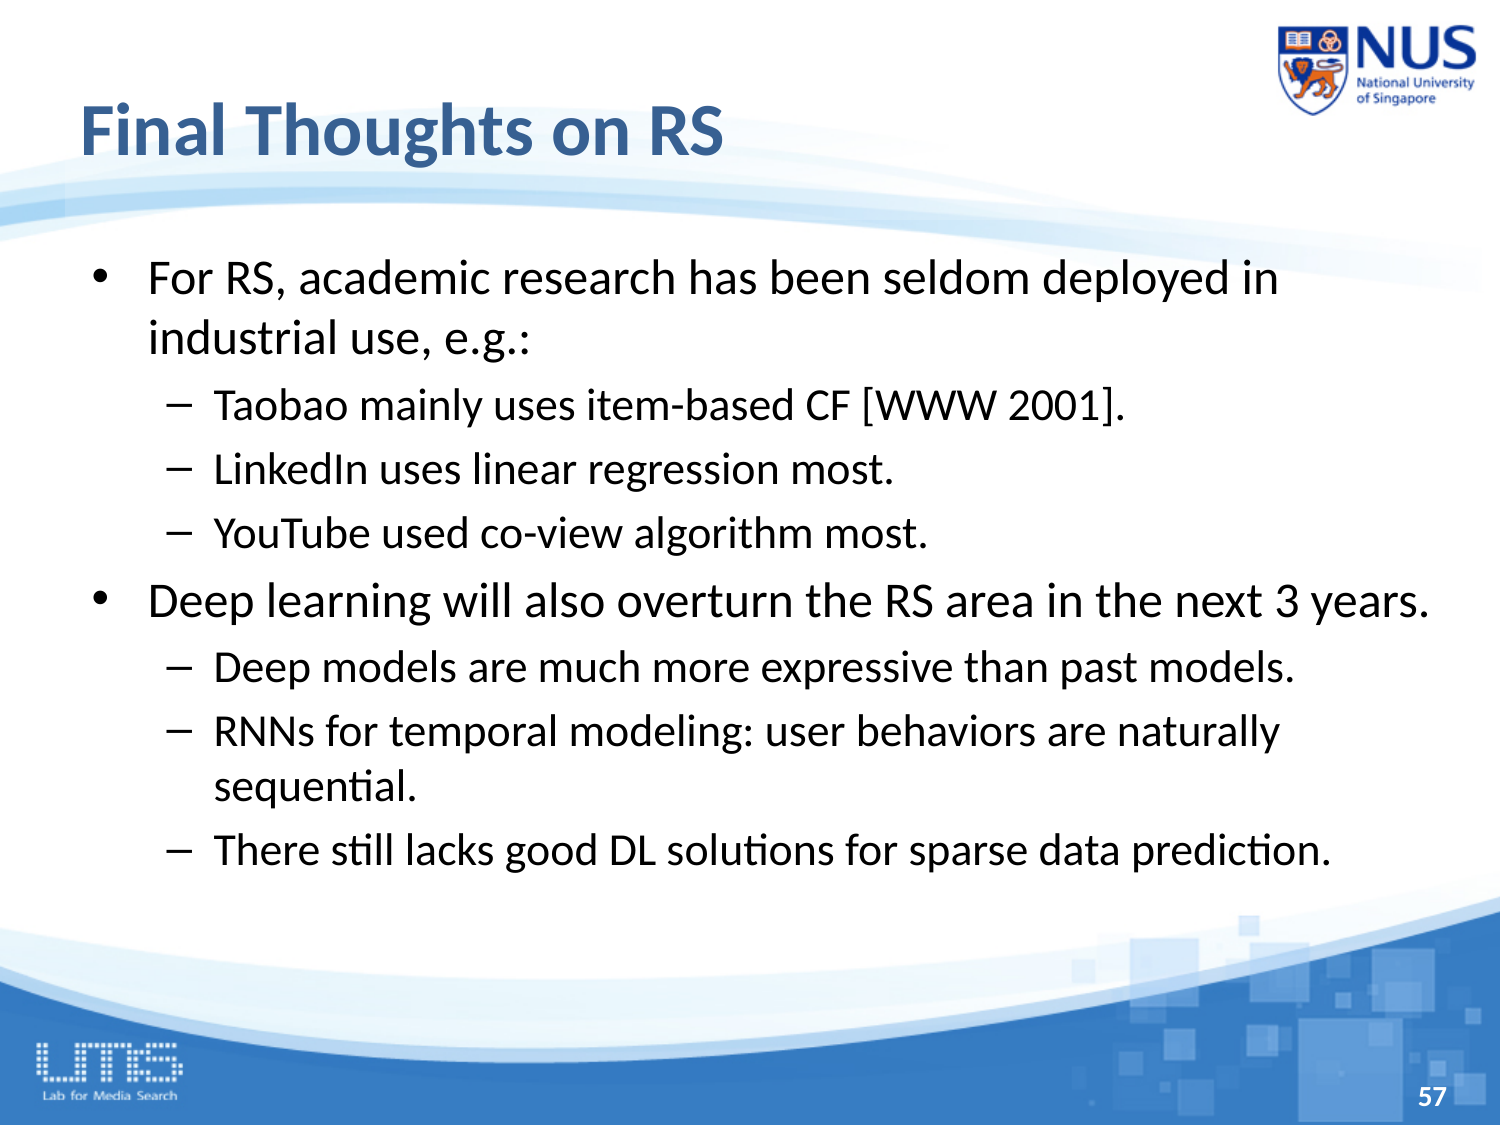

# Final Thoughts on RS
For RS, academic research has been seldom deployed in industrial use, e.g.:
Taobao mainly uses item-based CF [WWW 2001].
LinkedIn uses linear regression most.
YouTube used co-view algorithm most.
Deep learning will also overturn the RS area in the next 3 years.
Deep models are much more expressive than past models.
RNNs for temporal modeling: user behaviors are naturally sequential.
There still lacks good DL solutions for sparse data prediction.

57